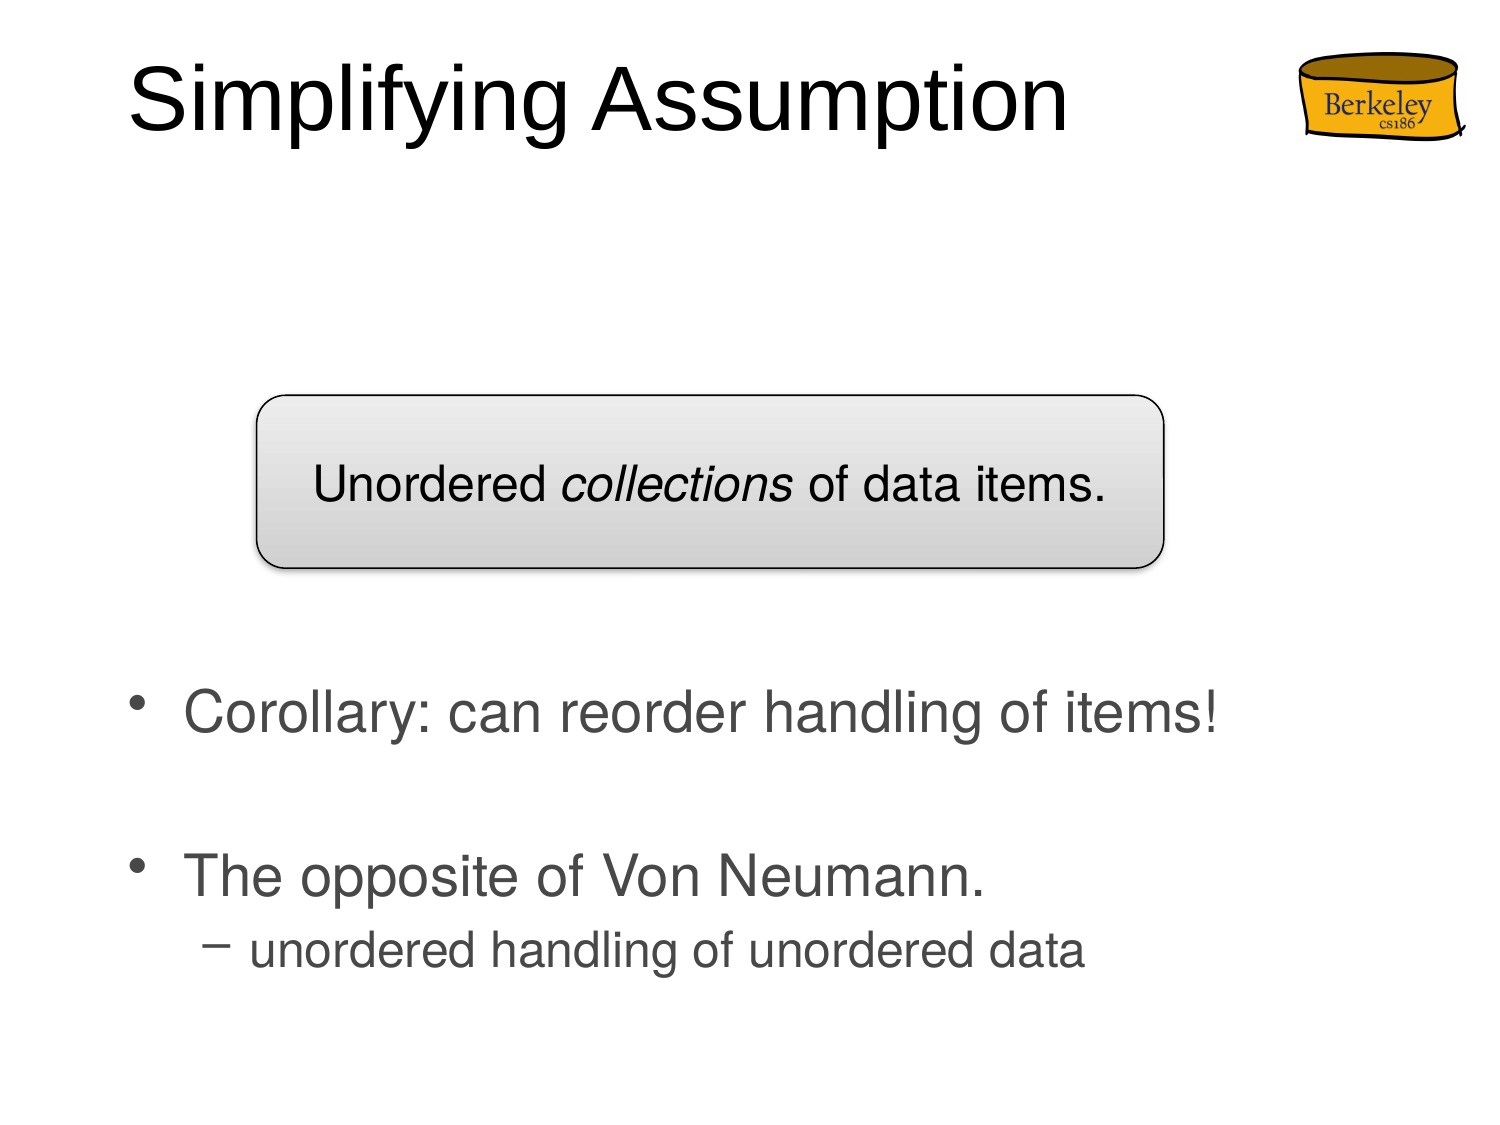

# Simplifying Assumption
Corollary: can reorder handling of items!

The opposite of Von Neumann.
unordered handling of unordered data

Unordered collections of data items.